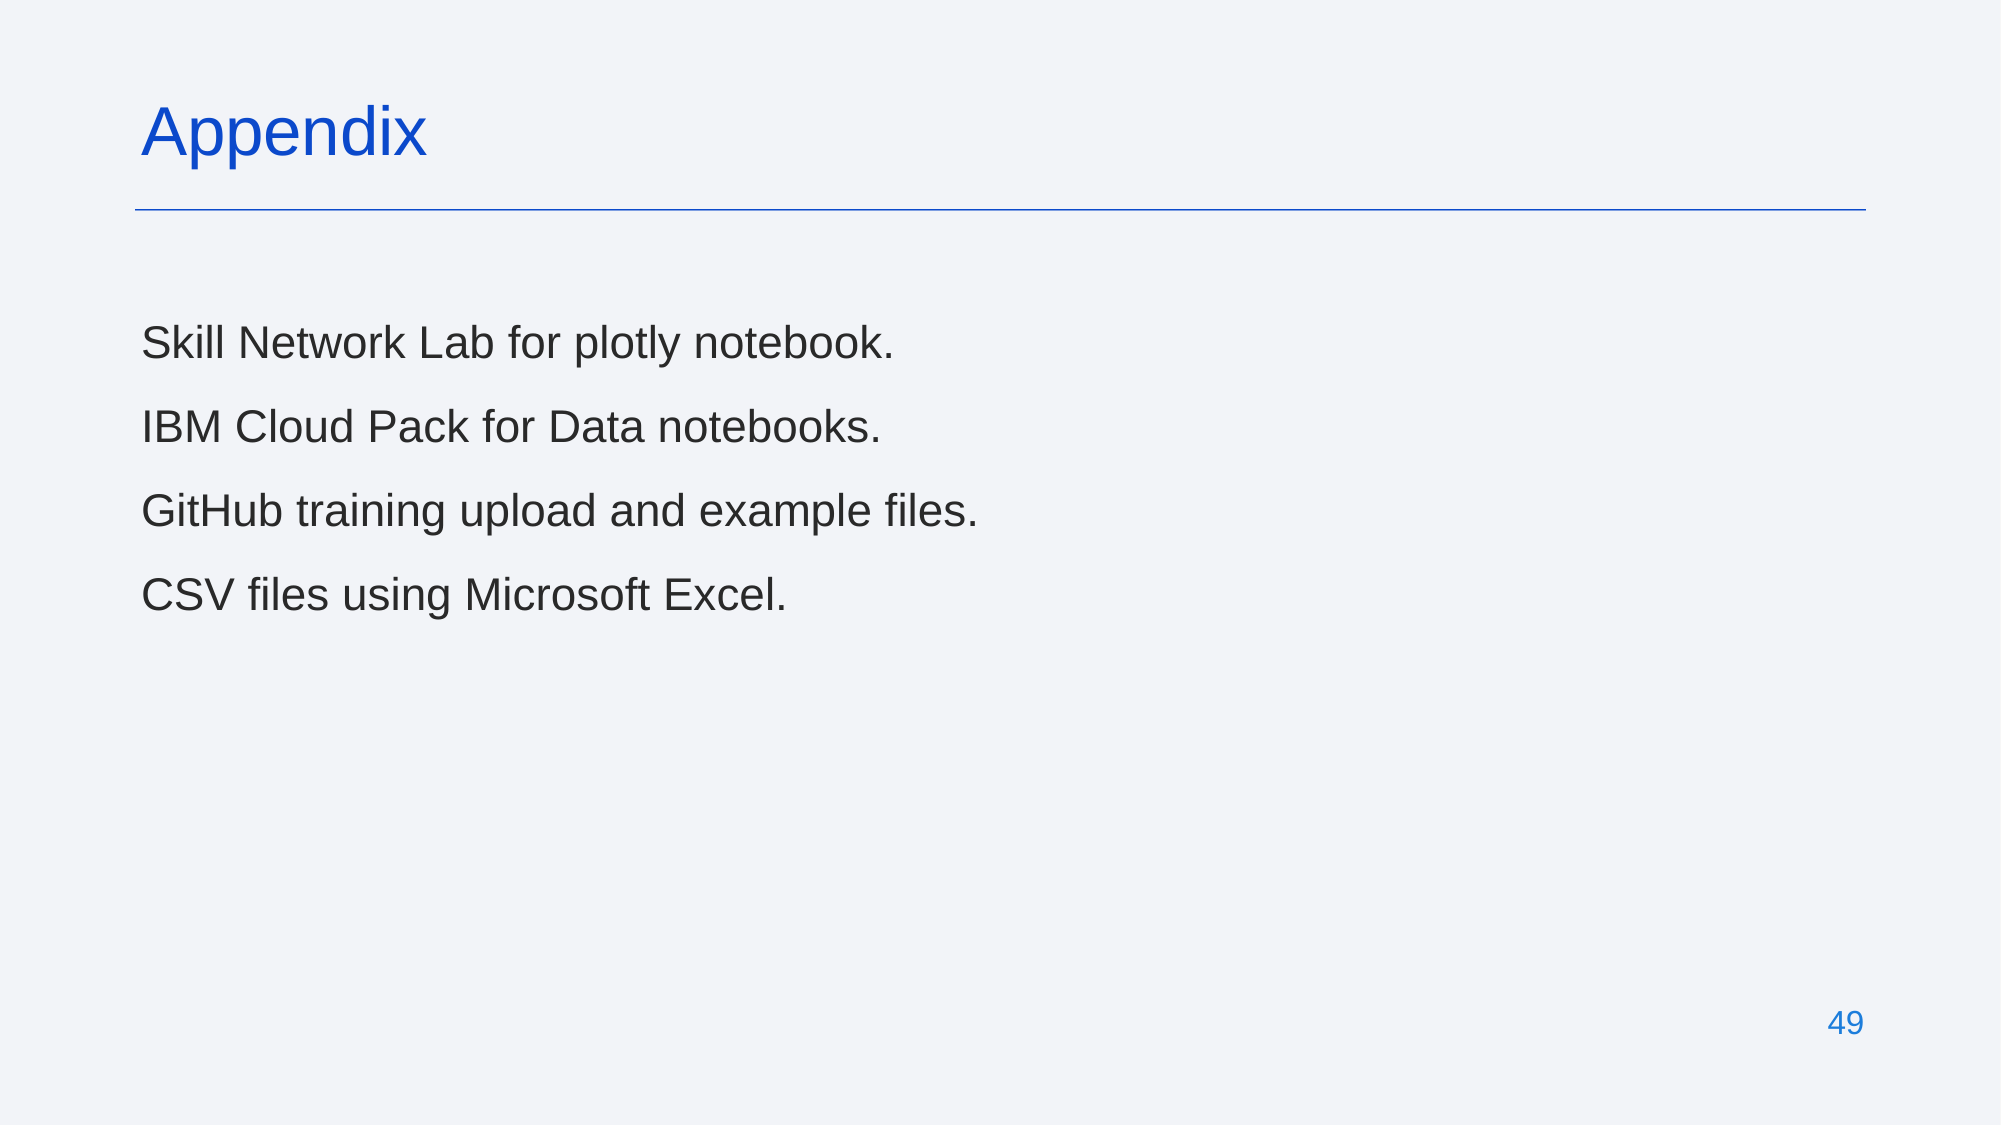

Appendix
Skill Network Lab for plotly notebook.
IBM Cloud Pack for Data notebooks.
GitHub training upload and example files.
CSV files using Microsoft Excel.
49